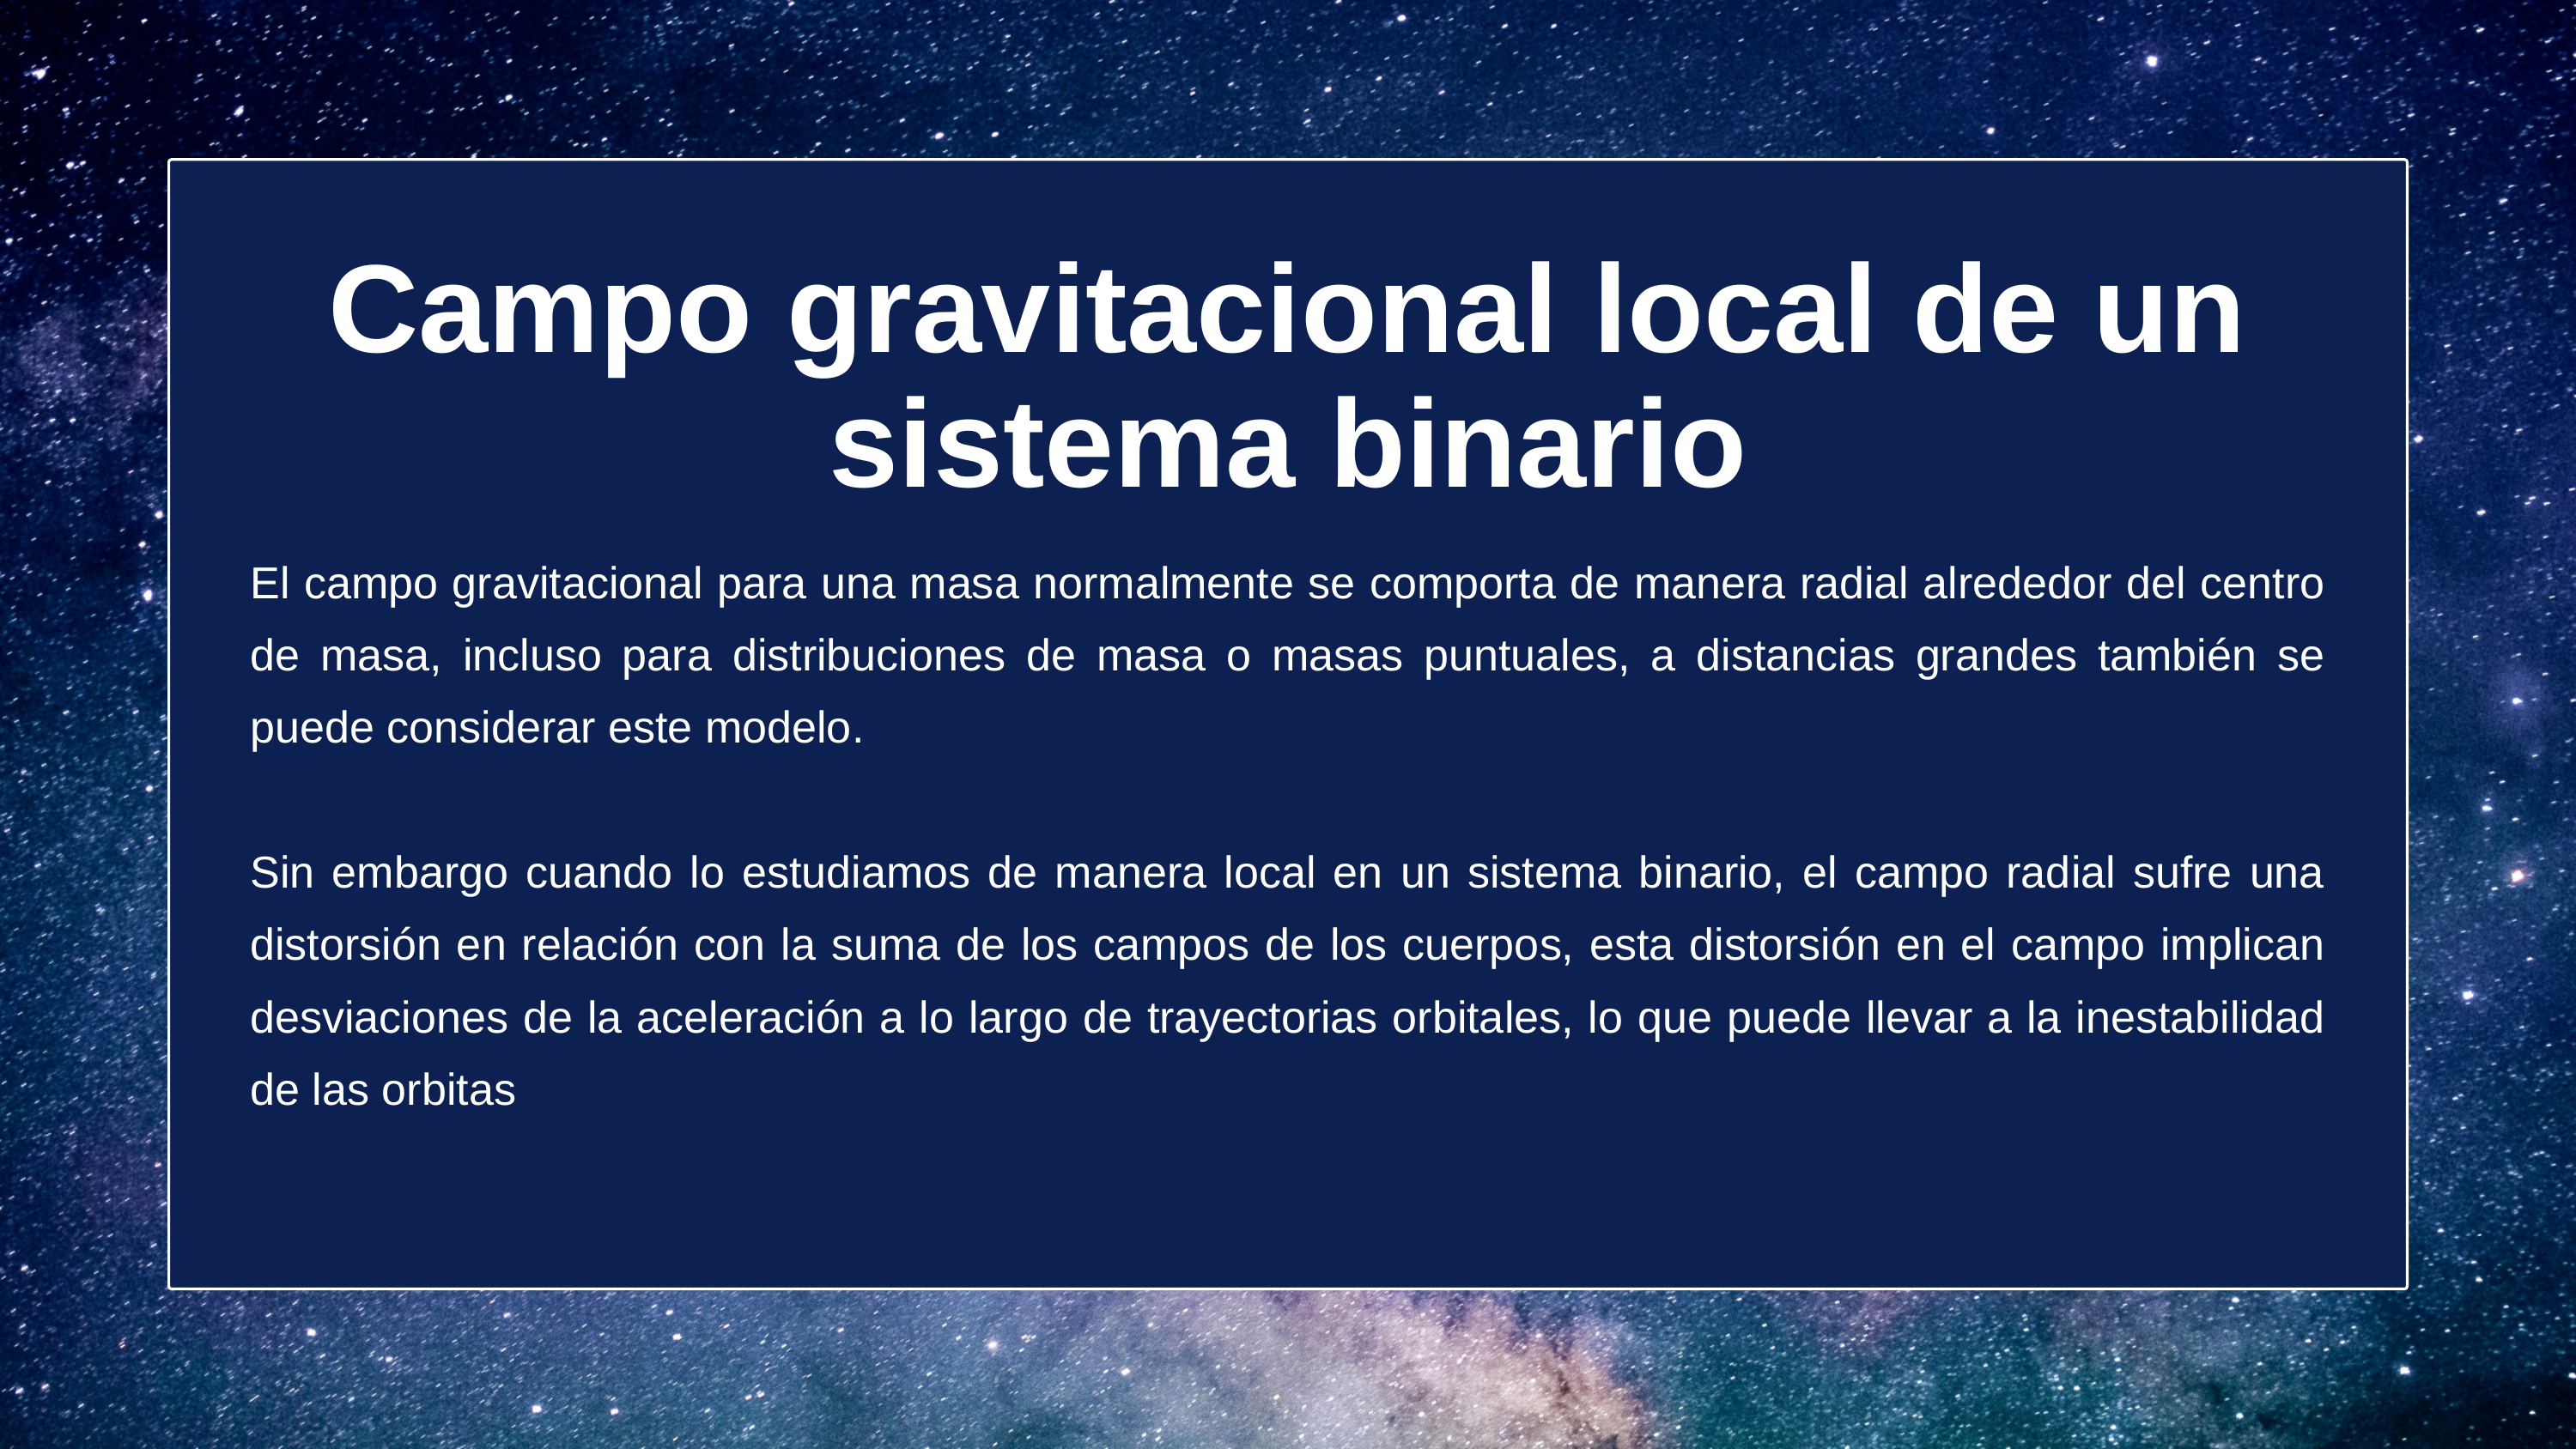

Campo gravitacional local de un sistema binario
El campo gravitacional para una masa normalmente se comporta de manera radial alrededor del centro de masa, incluso para distribuciones de masa o masas puntuales, a distancias grandes también se puede considerar este modelo.

Sin embargo cuando lo estudiamos de manera local en un sistema binario, el campo radial sufre una distorsión en relación con la suma de los campos de los cuerpos, esta distorsión en el campo implican desviaciones de la aceleración a lo largo de trayectorias orbitales, lo que puede llevar a la inestabilidad de las orbitas